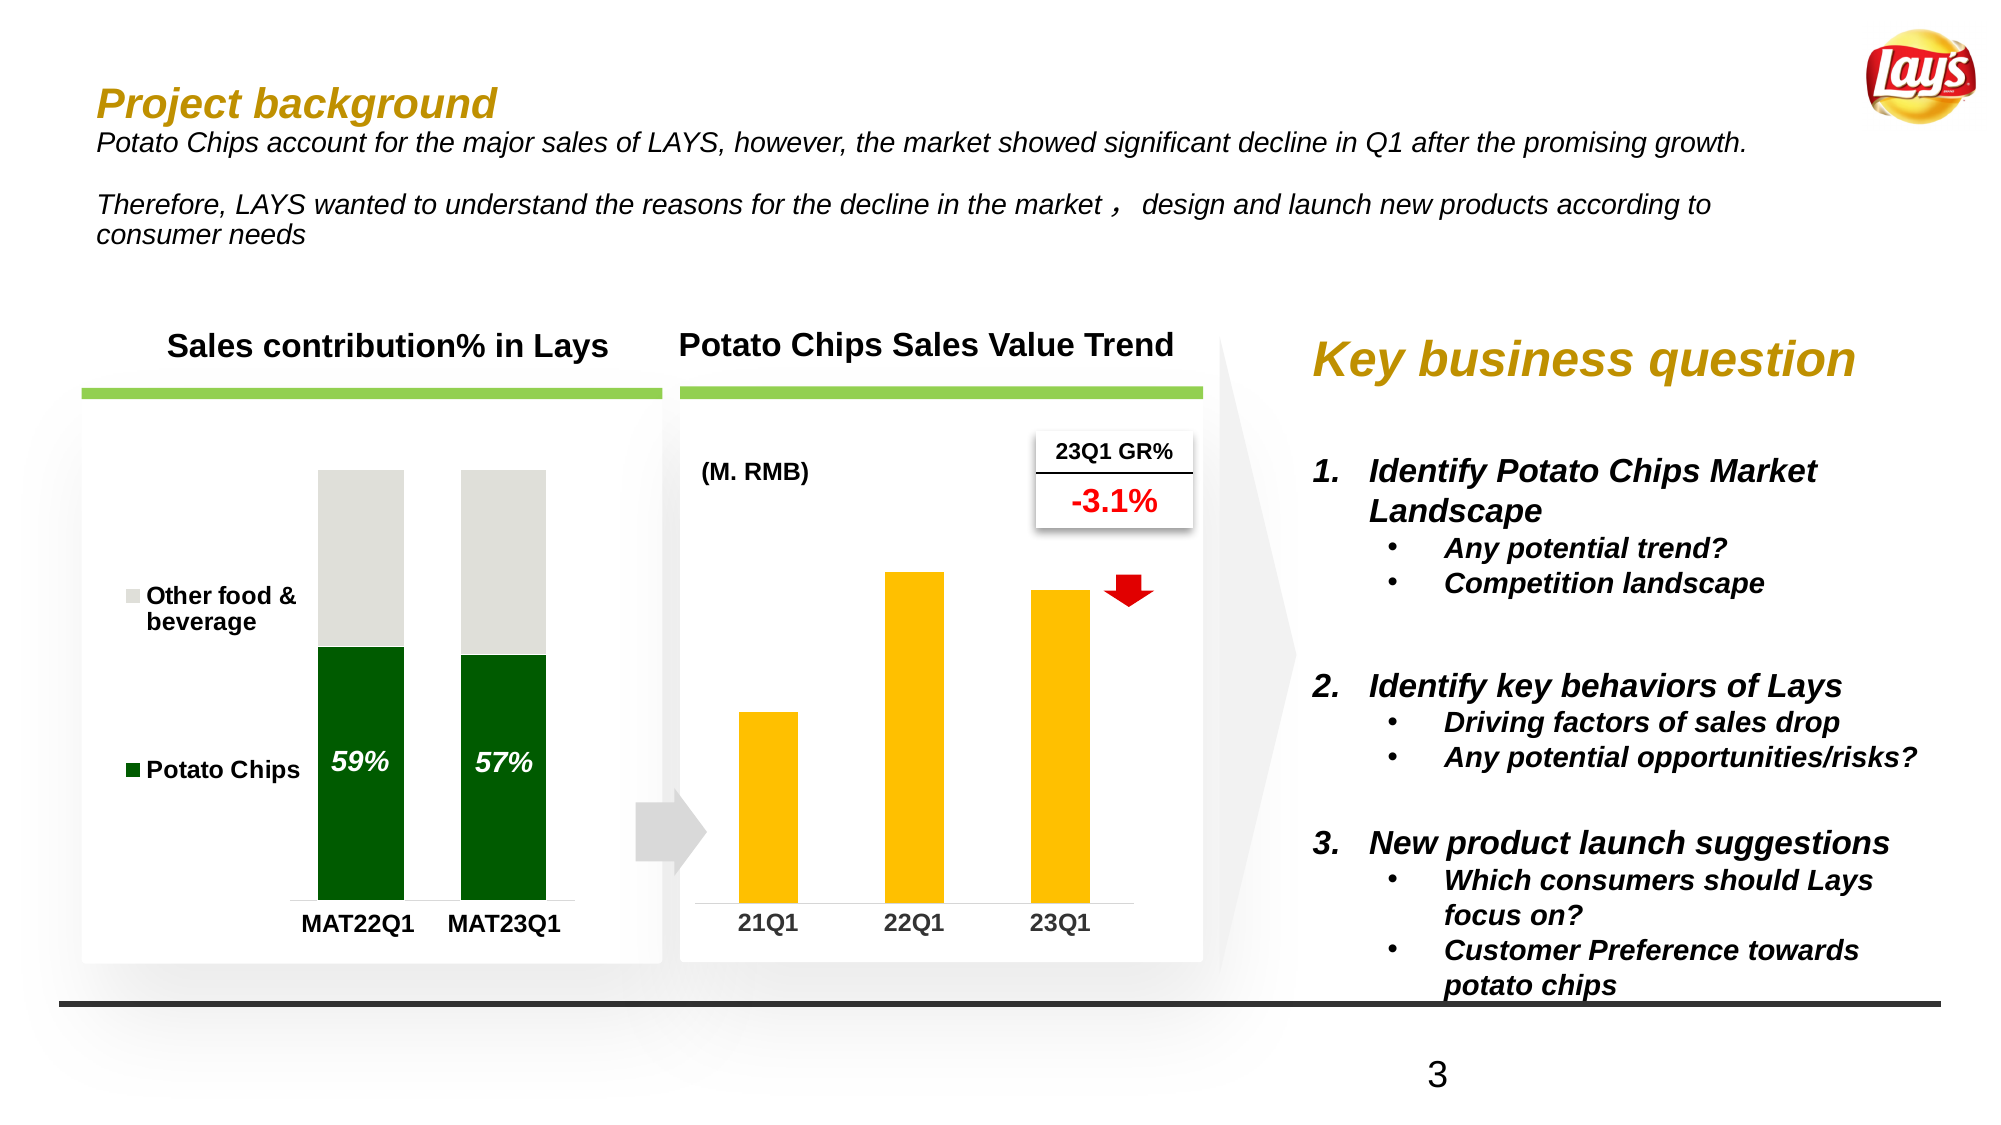

# Project background Potato Chips account for the major sales of LAYS, however, the market showed significant decline in Q1 after the promising growth. Therefore, LAYS wanted to understand the reasons for the decline in the market，design and launch new products according to consumer needs
Potato Chips Sales Value Trend
Sales contribution% in Lays
Key business question
Identify Potato Chips Market Landscape
Any potential trend?
Competition landscape

Identify key behaviors of Lays
Driving factors of sales drop
Any potential opportunities/risks?

New product launch suggestions
Which consumers should Lays focus on?
Customer Preference towards potato chips

| 23Q1 GR% |
| --- |
| -3.1% |

### Chart

| Category | Potato Chips | Other food & beverage |
|---|---|---|
(M. RMB)

### Chart

| Category | PC |
|---|---|
| 21Q1 | 2815.492 |
| 22Q1 | 3769.999 |
| 23Q1 | 3653.12 |

59%
57%

MAT22Q1
MAT23Q1

3